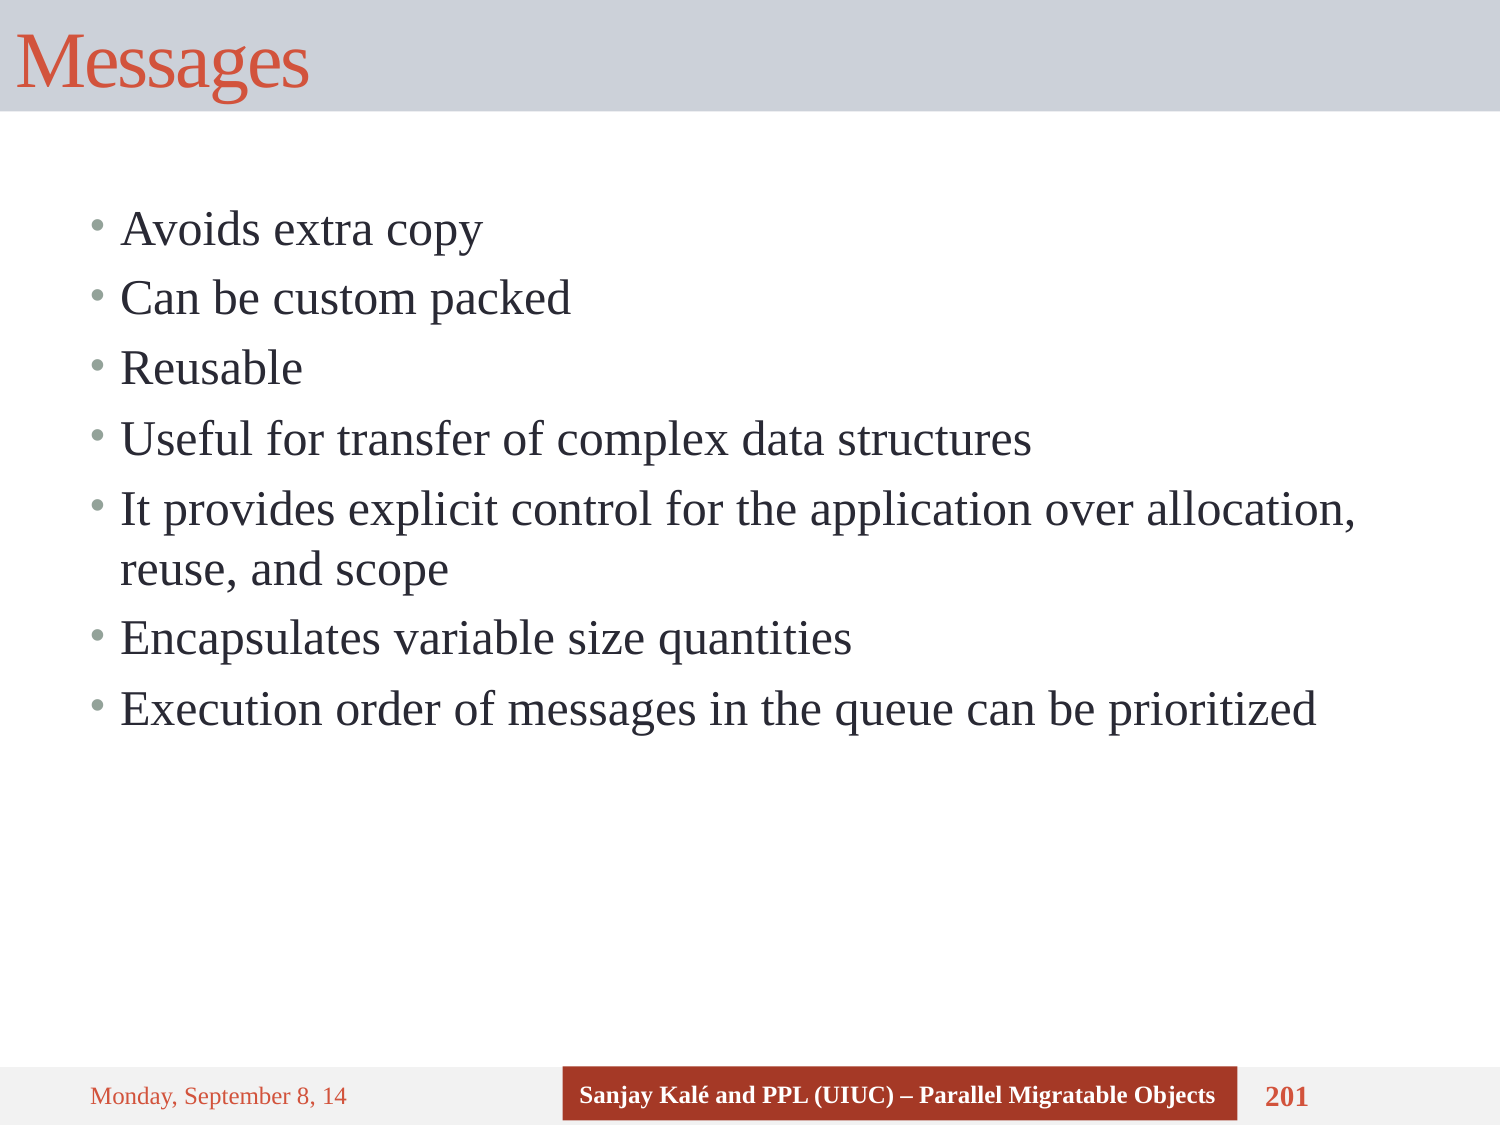

# Messages
Avoids extra copy
Can be custom packed
Reusable
Useful for transfer of complex data structures
It provides explicit control for the application over allocation, reuse, and scope
Encapsulates variable size quantities
Execution order of messages in the queue can be prioritized
Sanjay Kalé and PPL (UIUC) – Parallel Migratable Objects
Monday, September 8, 14
201